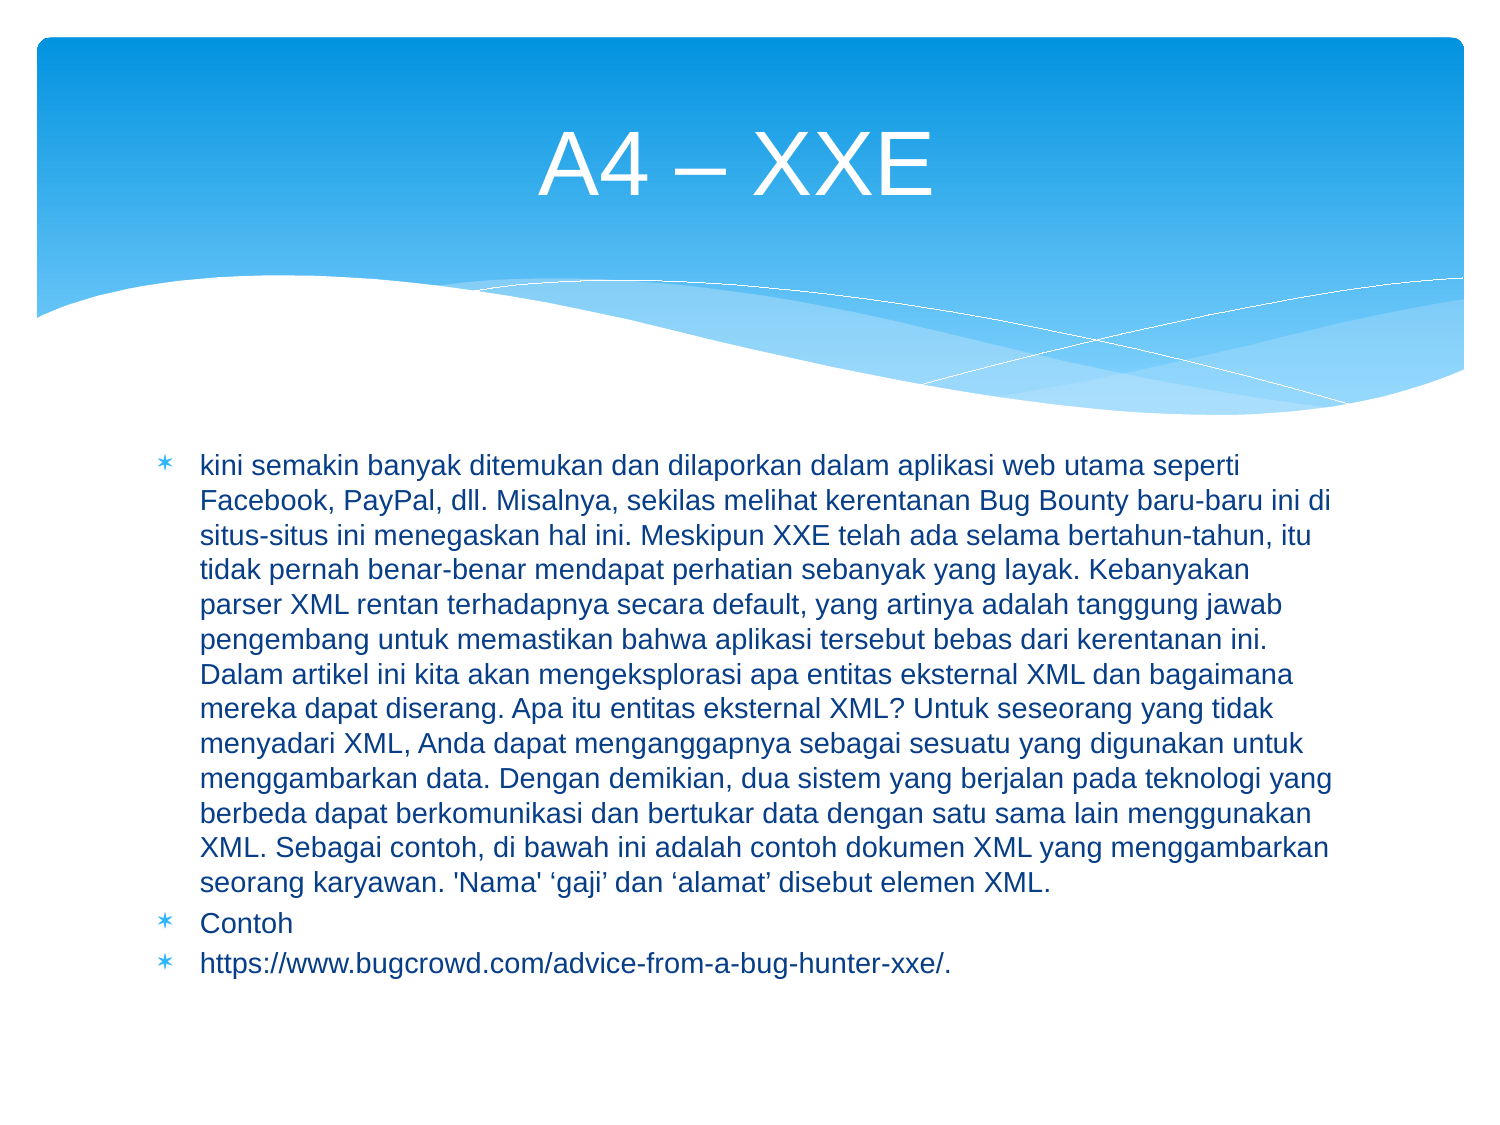

# A4 – XXE
kini semakin banyak ditemukan dan dilaporkan dalam aplikasi web utama seperti Facebook, PayPal, dll. Misalnya, sekilas melihat kerentanan Bug Bounty baru-baru ini di situs-situs ini menegaskan hal ini. Meskipun XXE telah ada selama bertahun-tahun, itu tidak pernah benar-benar mendapat perhatian sebanyak yang layak. Kebanyakan parser XML rentan terhadapnya secara default, yang artinya adalah tanggung jawab pengembang untuk memastikan bahwa aplikasi tersebut bebas dari kerentanan ini. Dalam artikel ini kita akan mengeksplorasi apa entitas eksternal XML dan bagaimana mereka dapat diserang. Apa itu entitas eksternal XML? Untuk seseorang yang tidak menyadari XML, Anda dapat menganggapnya sebagai sesuatu yang digunakan untuk menggambarkan data. Dengan demikian, dua sistem yang berjalan pada teknologi yang berbeda dapat berkomunikasi dan bertukar data dengan satu sama lain menggunakan XML. Sebagai contoh, di bawah ini adalah contoh dokumen XML yang menggambarkan seorang karyawan. 'Nama' ‘gaji’ dan ‘alamat’ disebut elemen XML.
Contoh
https://www.bugcrowd.com/advice-from-a-bug-hunter-xxe/.